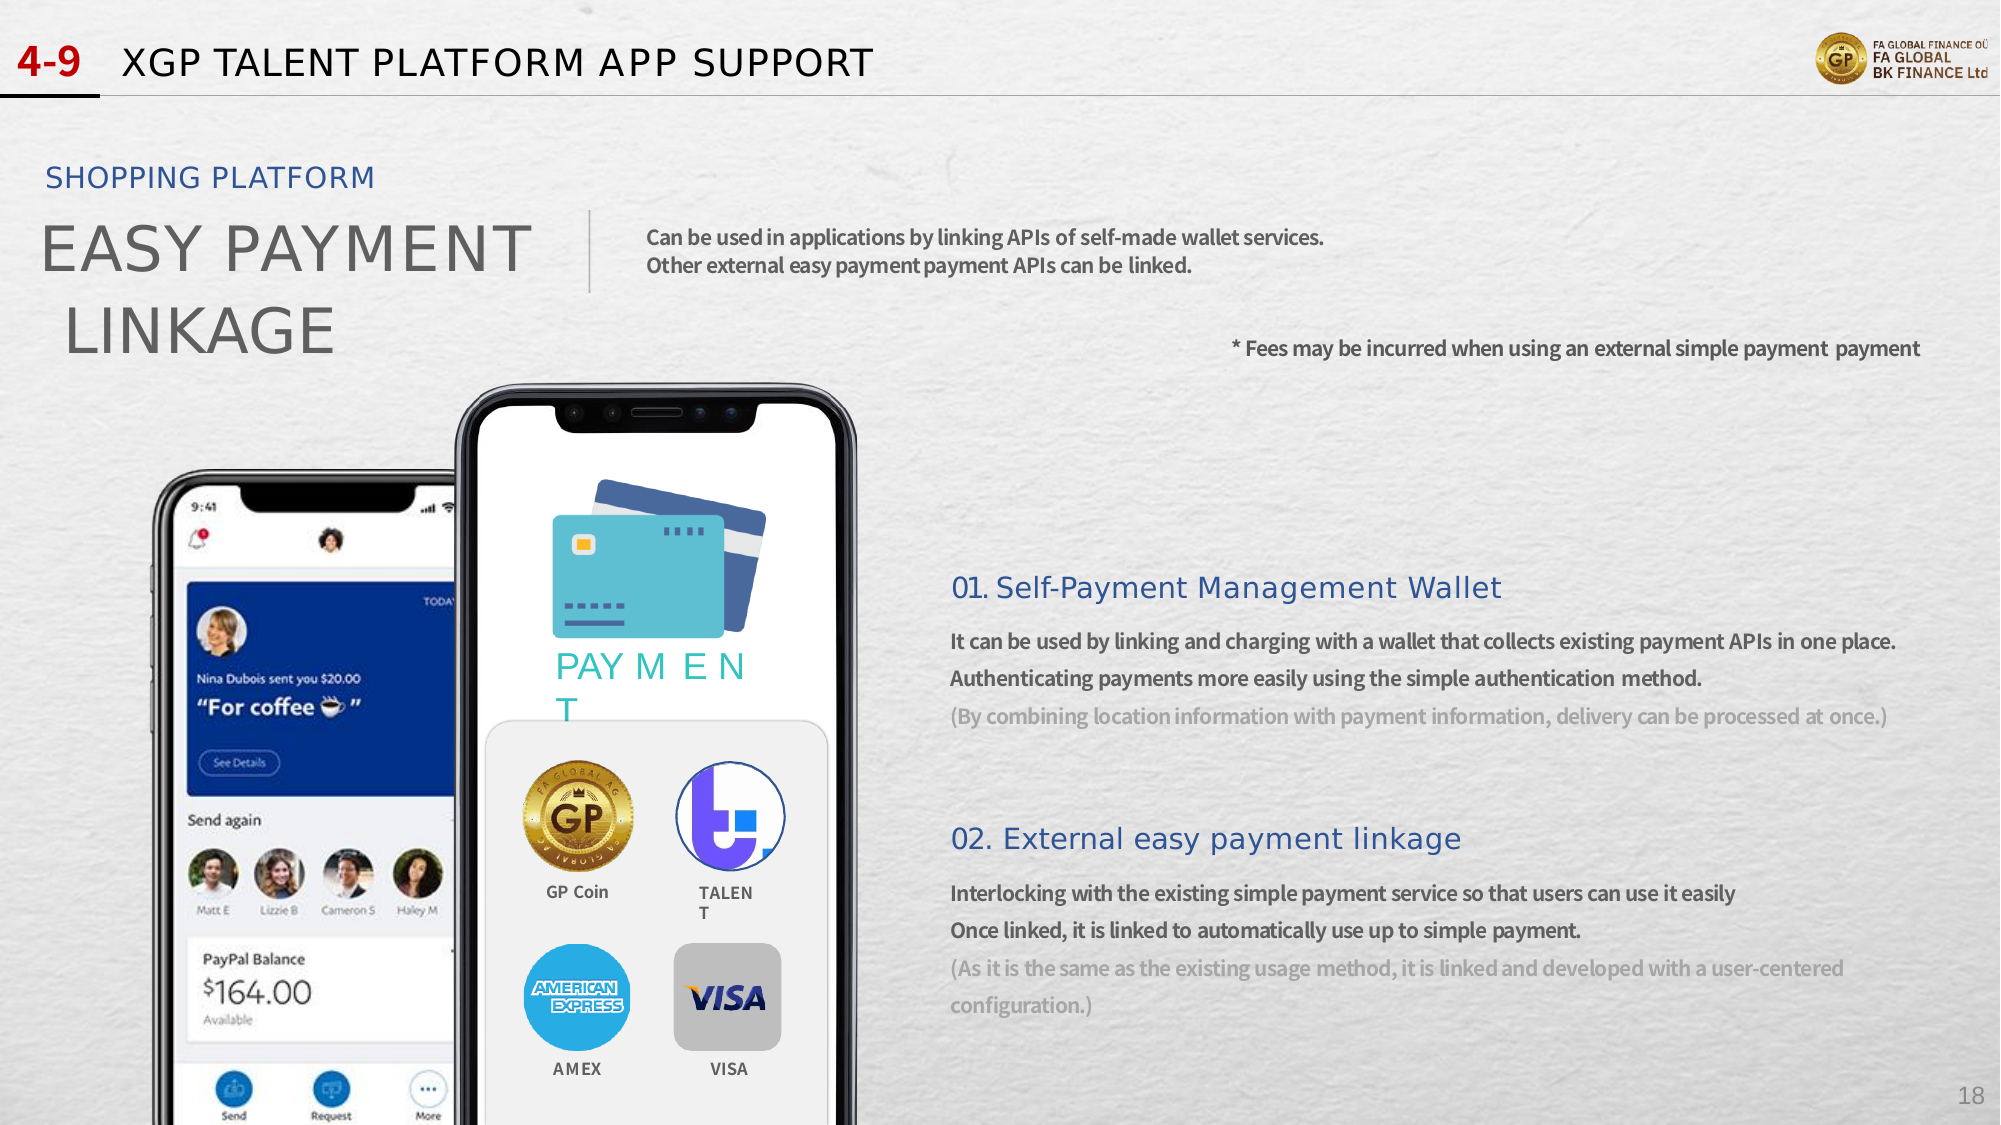

# 4-9	XGP TALENT PLATFORM APP SUPPORT
SHOPPING PLATFORM
EASY PAYMENT  LINKAGE

Can be used in applications by linking APIs of self-made wallet services.  Other external easy payment payment APIs can be linked.
* Fees may be incurred when using an external simple payment payment
01. Self-Payment Management Wallet
It can be used by linking and charging with a wallet that collects existing payment APIs in one place.  Authenticating payments more easily using the simple authentication method.
(By combining location information with payment information, delivery can be processed at once.)
PAY M E N T

02. External easy payment linkage
Interlocking with the existing simple payment service so that users can use it easily  Once linked, it is linked to automatically use up to simple payment.
(As it is the same as the existing usage method, it is linked and developed with a user-centered  configuration.)
GP Coin
TALENT
AMEX
VISA
18